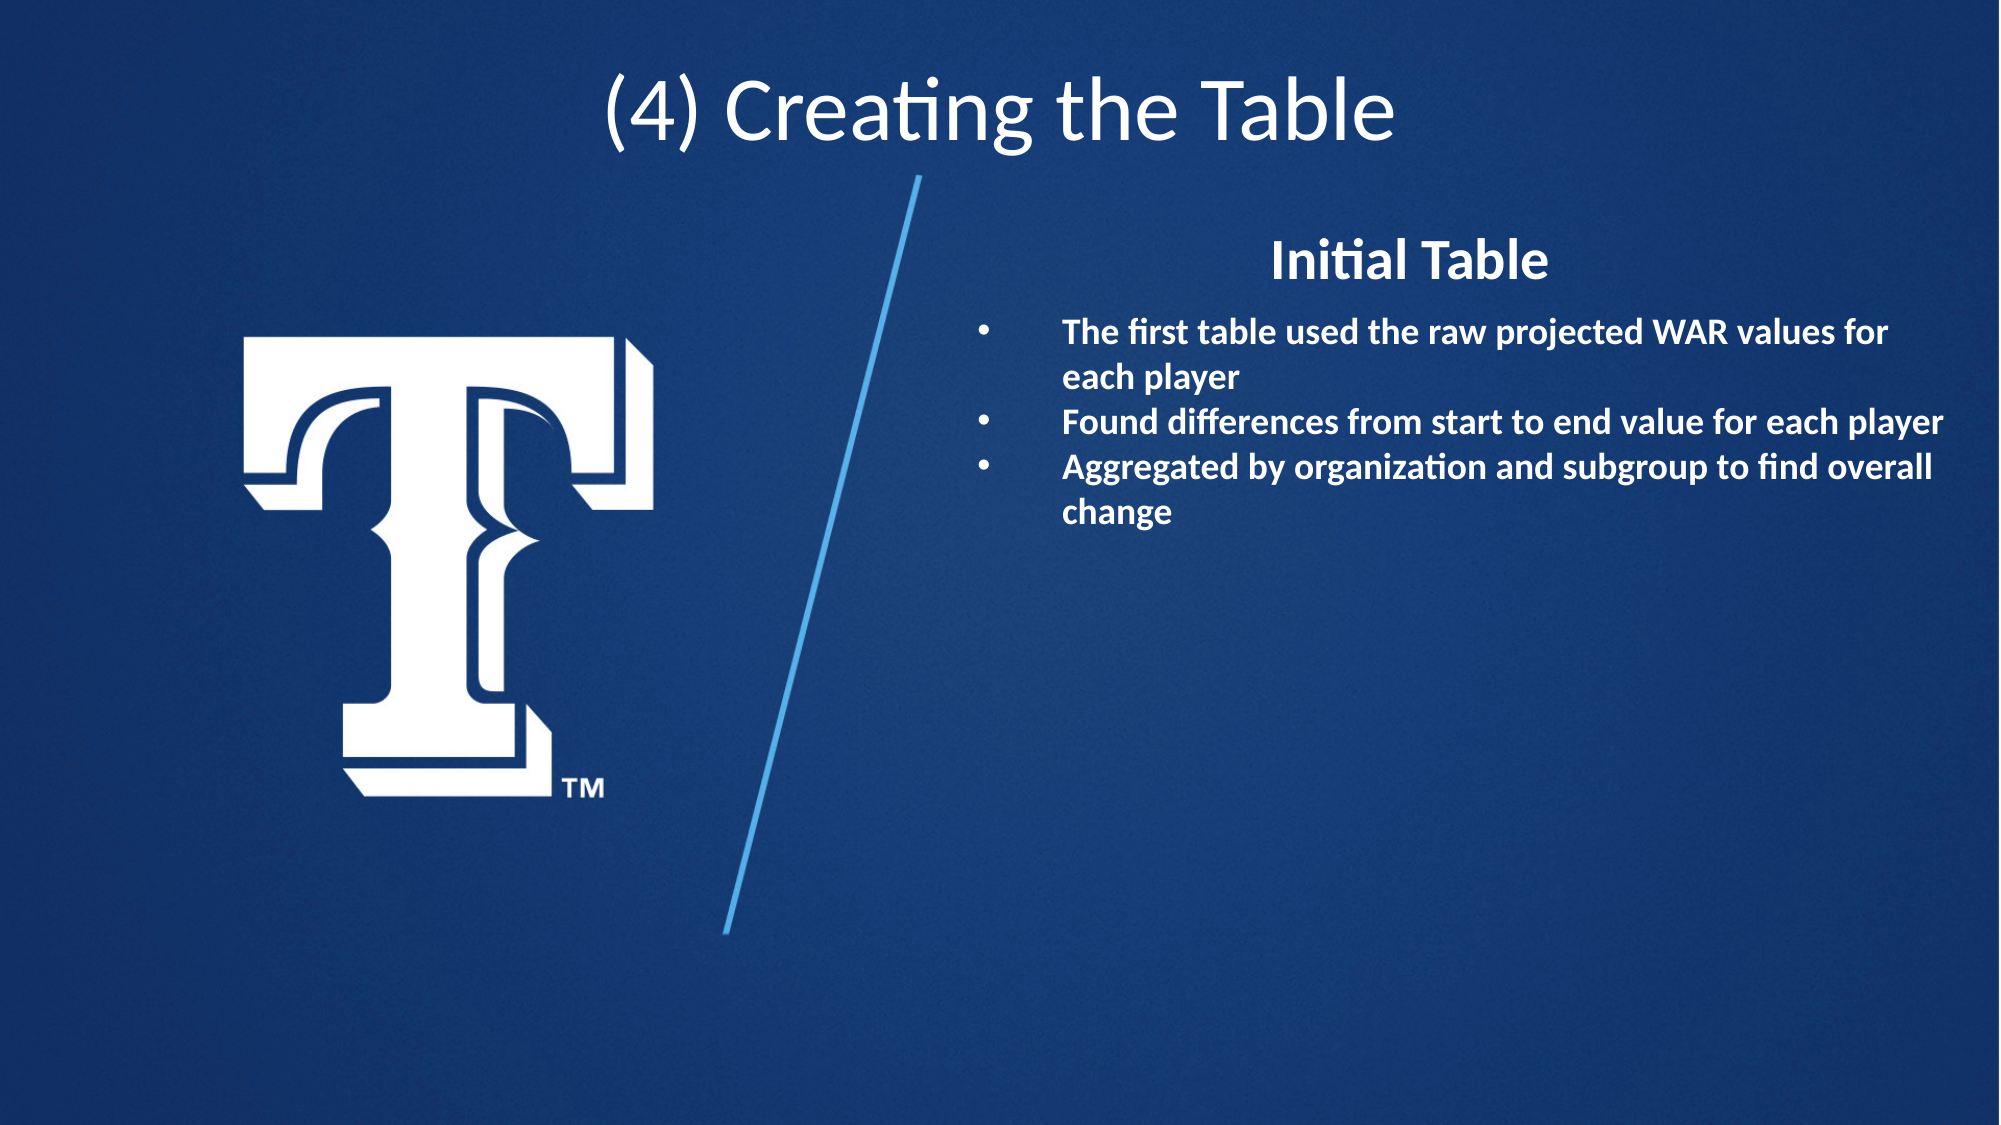

(4) Creating the Table
Initial Table
The first table used the raw projected WAR values for each player
Found differences from start to end value for each player
Aggregated by organization and subgroup to find overall change